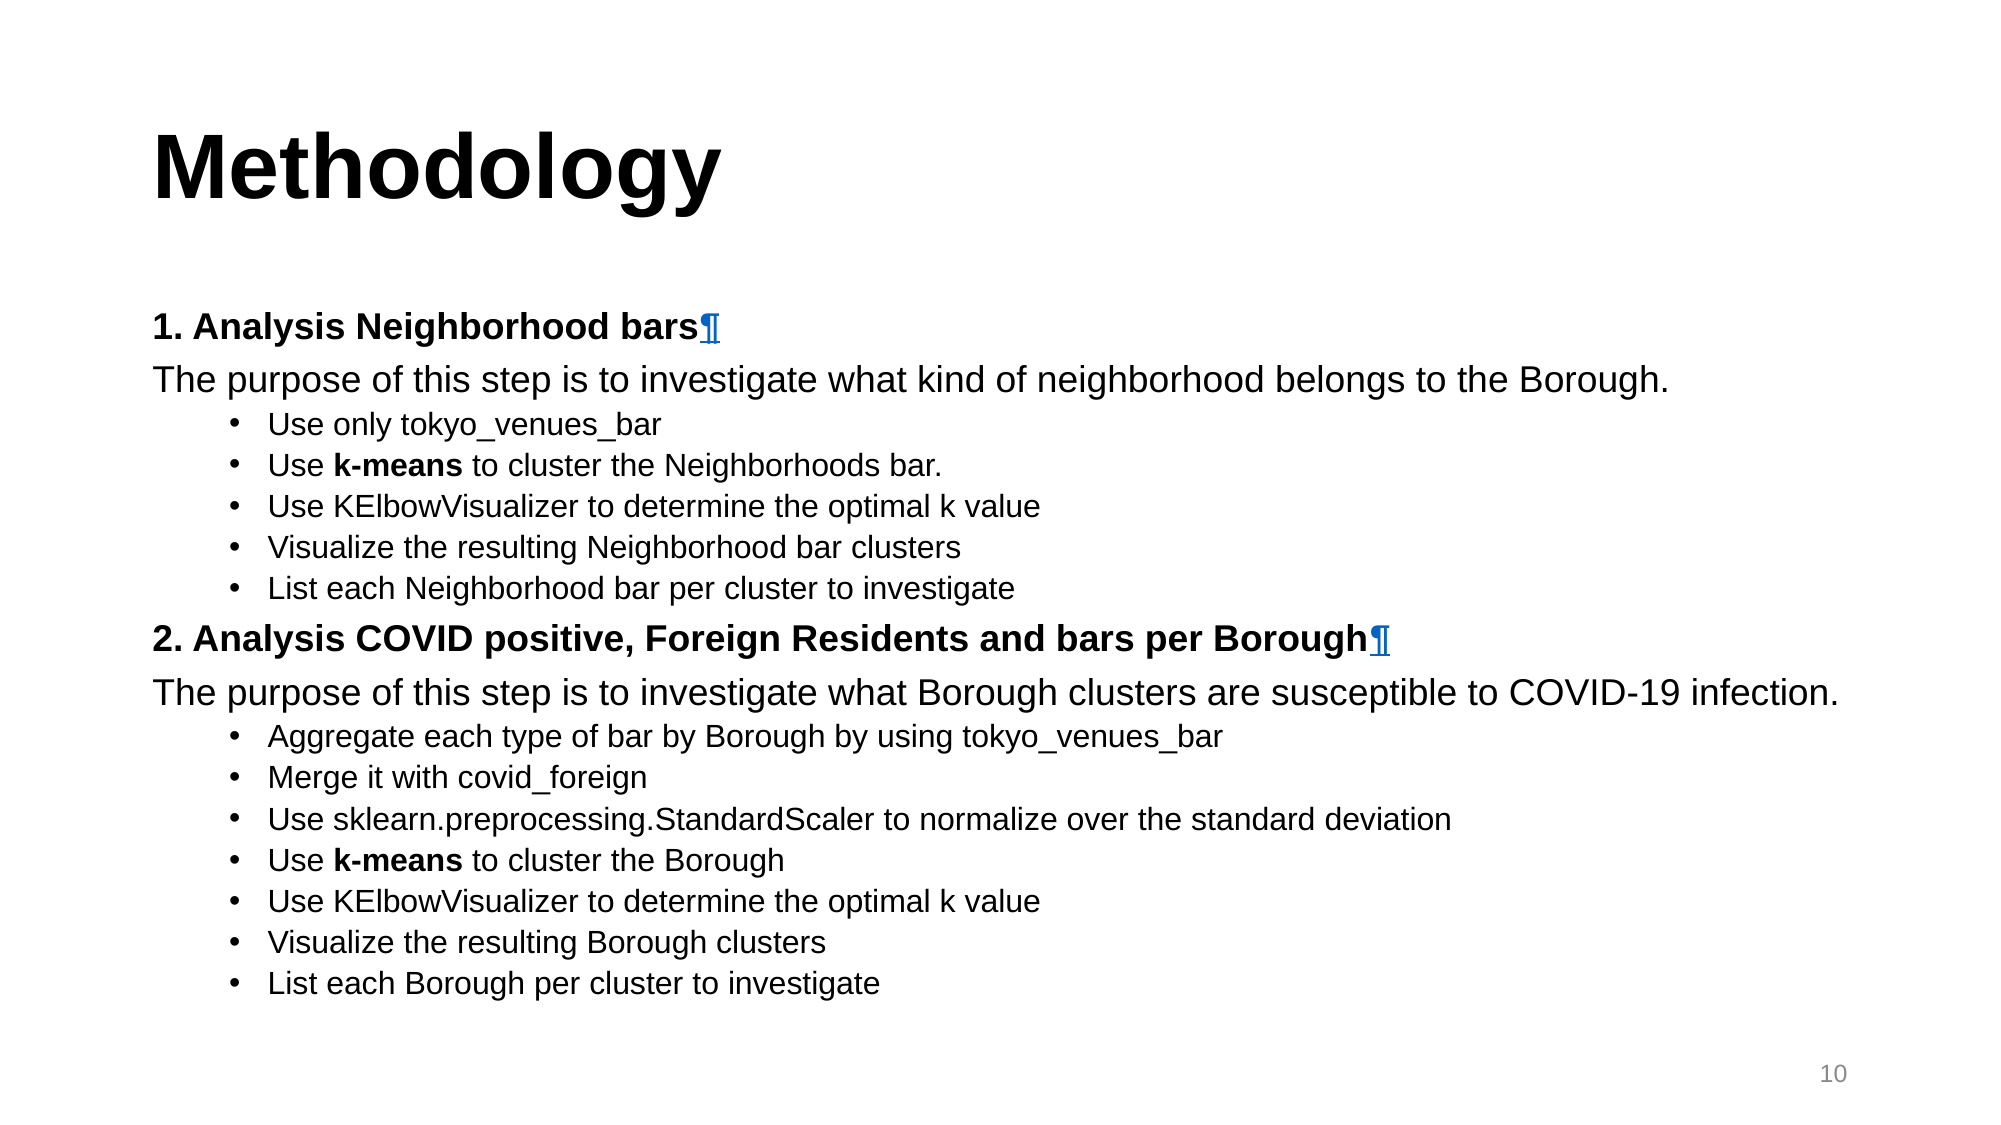

# Methodology
1. Analysis Neighborhood bars¶
The purpose of this step is to investigate what kind of neighborhood belongs to the Borough.
Use only tokyo_venues_bar
Use k-means to cluster the Neighborhoods bar.
Use KElbowVisualizer to determine the optimal k value
Visualize the resulting Neighborhood bar clusters
List each Neighborhood bar per cluster to investigate
2. Analysis COVID positive, Foreign Residents and bars per Borough¶
The purpose of this step is to investigate what Borough clusters are susceptible to COVID-19 infection.
Aggregate each type of bar by Borough by using tokyo_venues_bar
Merge it with covid_foreign
Use sklearn.preprocessing.StandardScaler to normalize over the standard deviation
Use k-means to cluster the Borough
Use KElbowVisualizer to determine the optimal k value
Visualize the resulting Borough clusters
List each Borough per cluster to investigate

10